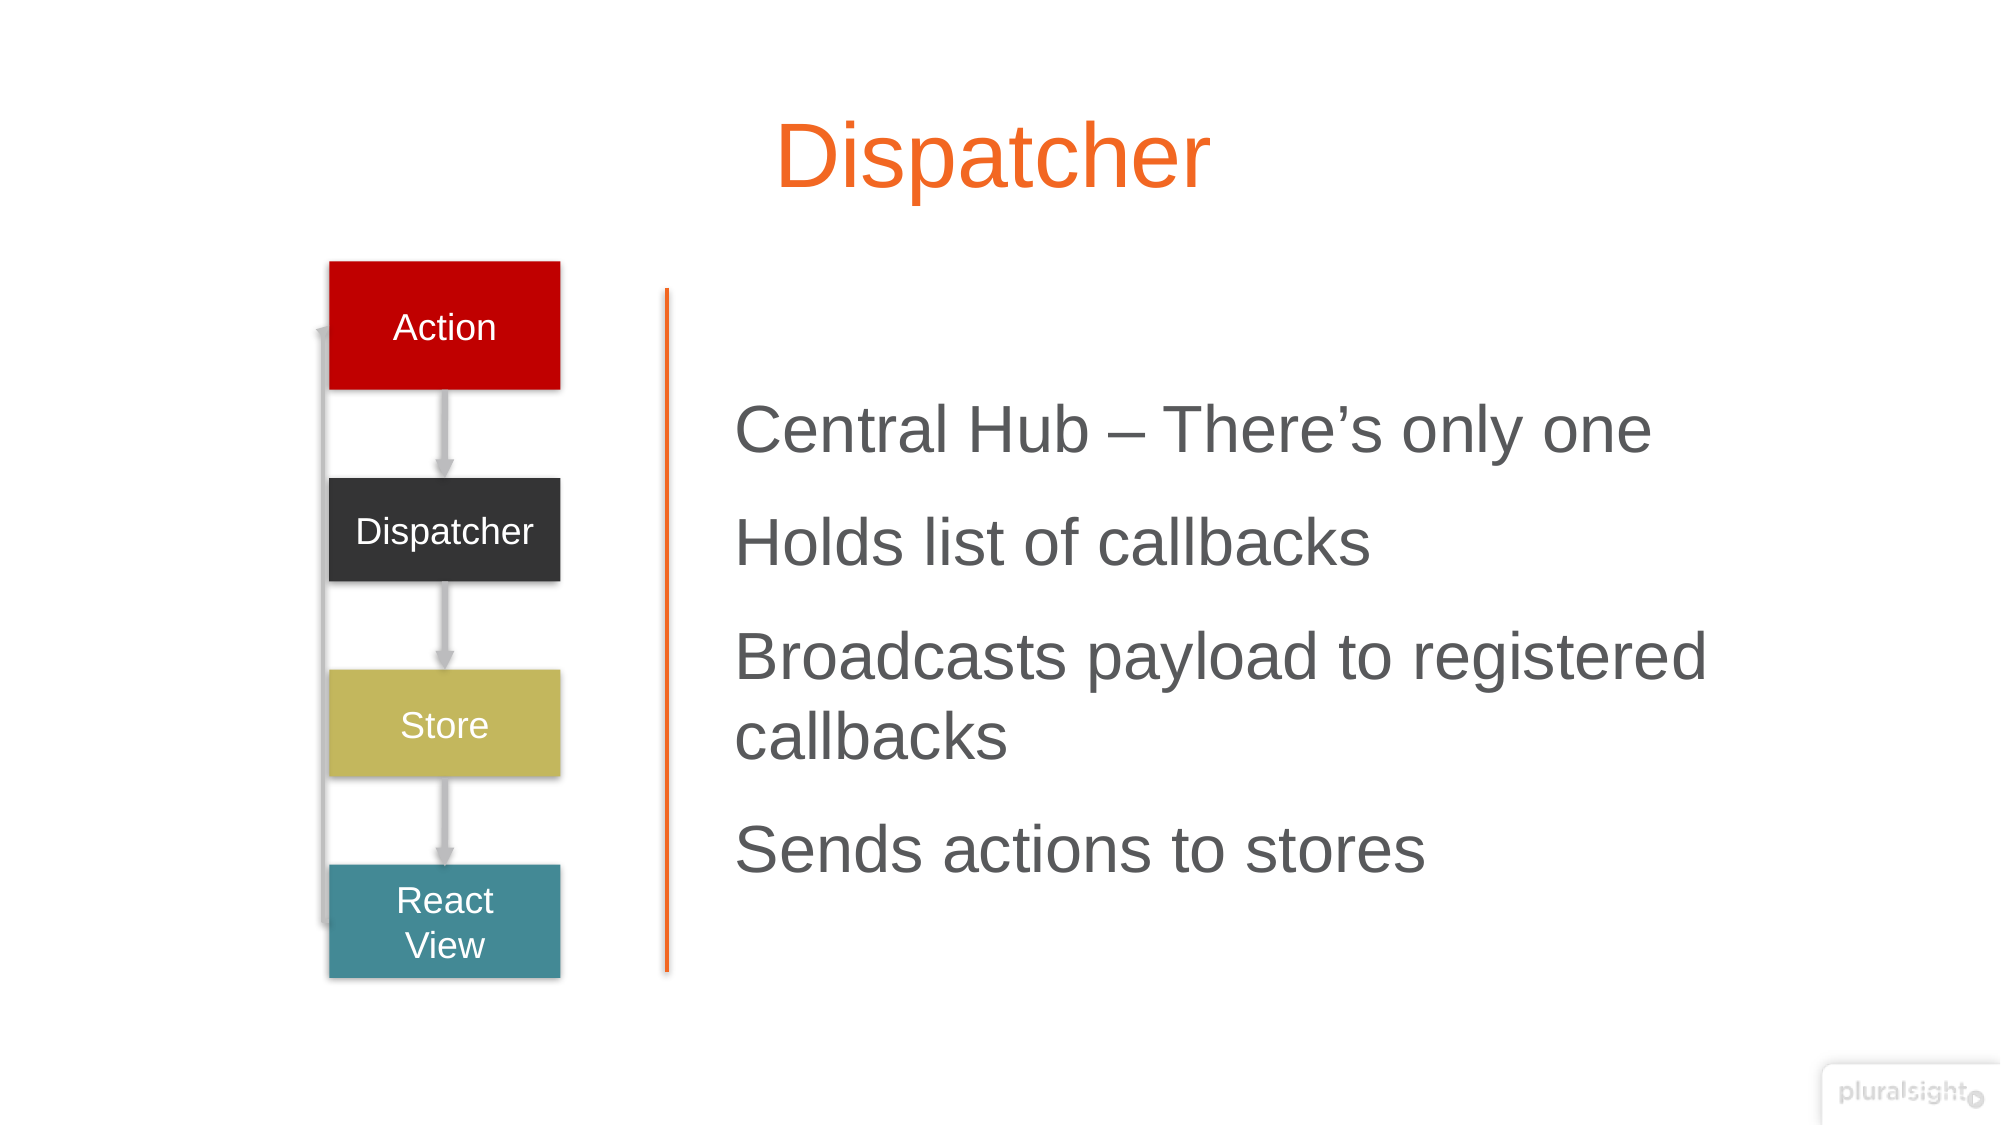

# Dispatcher
Action
Dispatcher
Store
React
View
Central Hub – There’s only one
Holds list of callbacks
Broadcasts payload to registered callbacks
Sends actions to stores